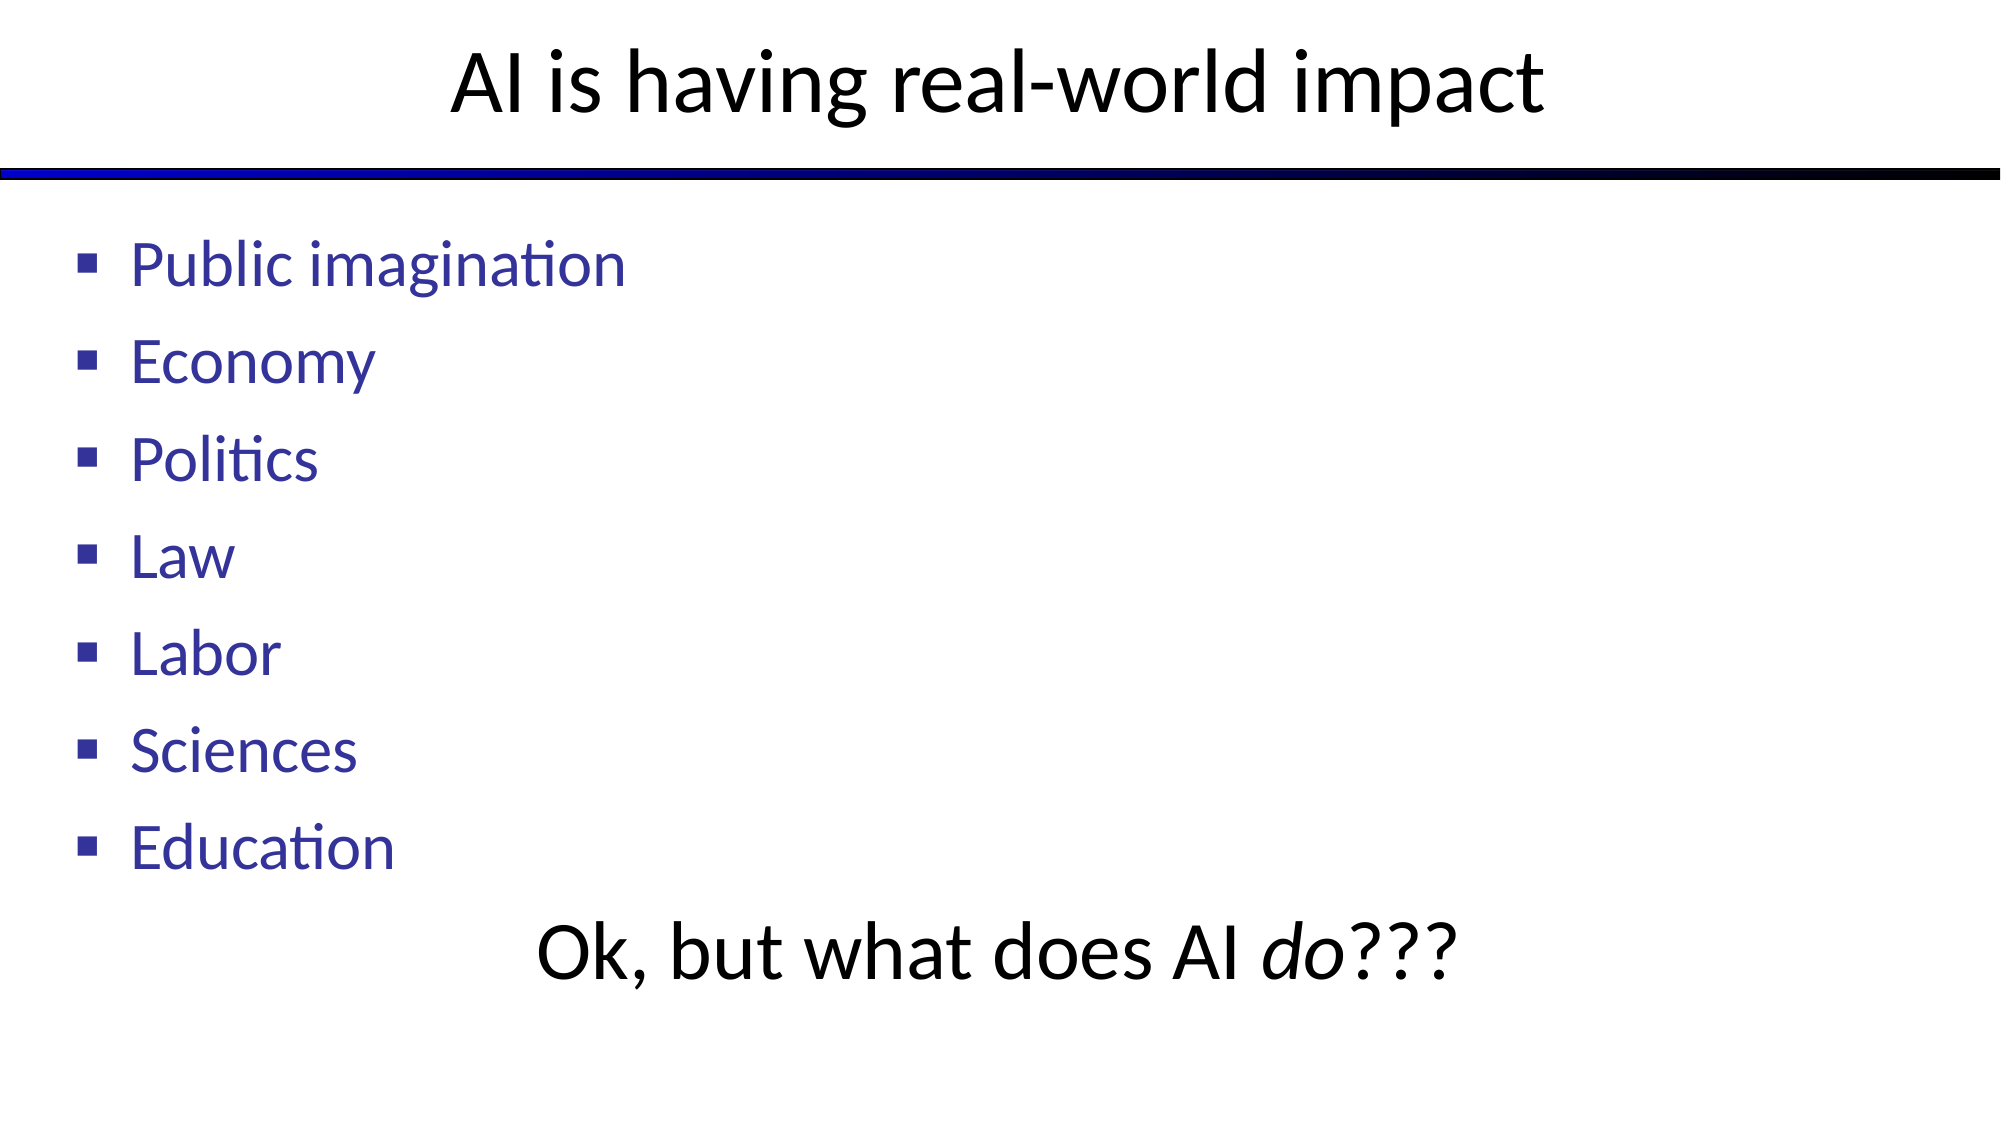

# AI is having real-world impact
Public imagination
Economy
Politics
Law
Labor
Sciences
Education
Ok, but what does AI do???